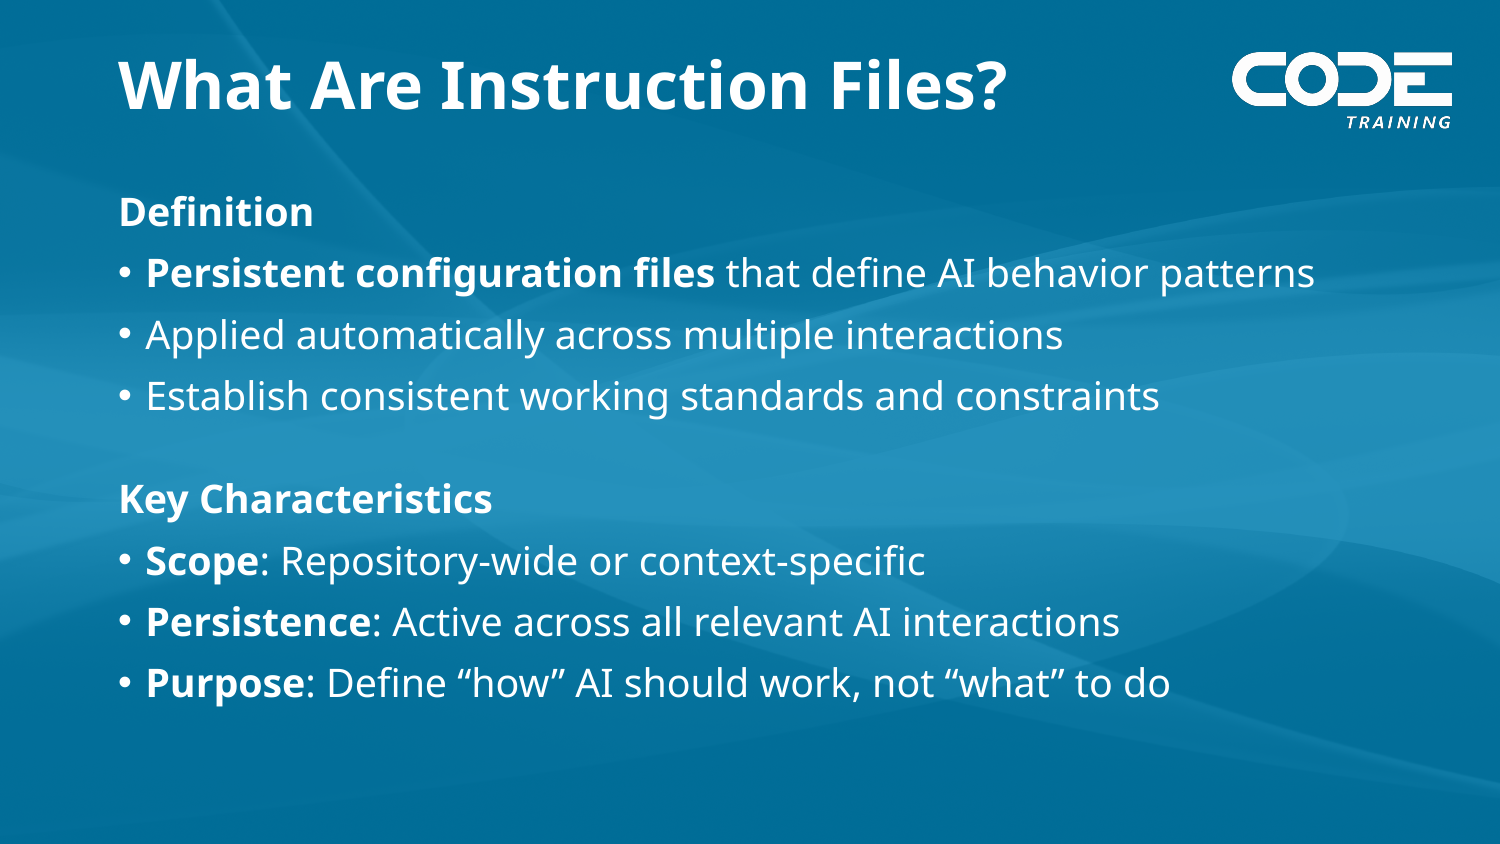

# What Are Instruction Files?
Definition
Persistent configuration files that define AI behavior patterns
Applied automatically across multiple interactions
Establish consistent working standards and constraints
Key Characteristics
Scope: Repository-wide or context-specific
Persistence: Active across all relevant AI interactions
Purpose: Define “how” AI should work, not “what” to do